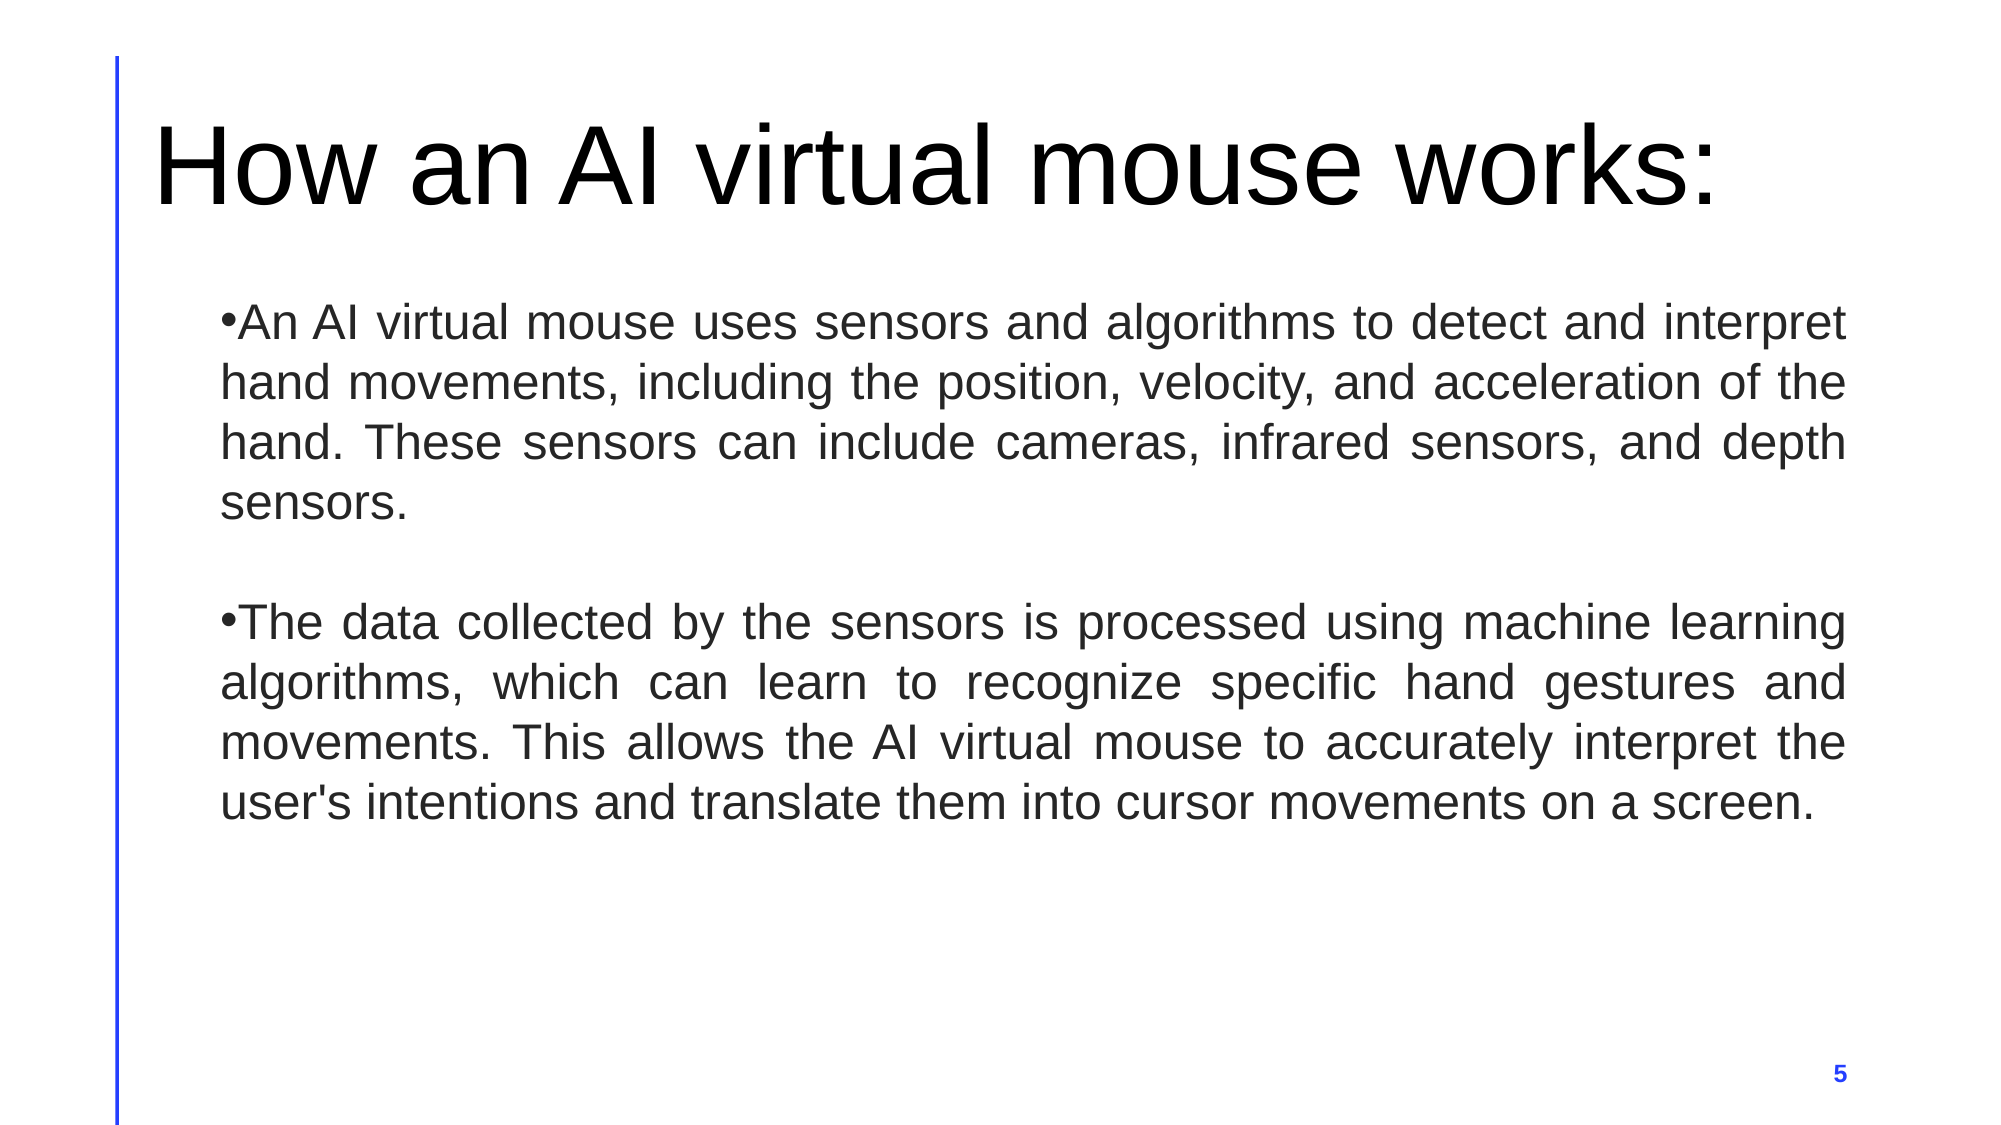

# How an AI virtual mouse works:
An AI virtual mouse uses sensors and algorithms to detect and interpret hand movements, including the position, velocity, and acceleration of the hand. These sensors can include cameras, infrared sensors, and depth sensors.

The data collected by the sensors is processed using machine learning algorithms, which can learn to recognize specific hand gestures and movements. This allows the AI virtual mouse to accurately interpret the user's intentions and translate them into cursor movements on a screen.
5